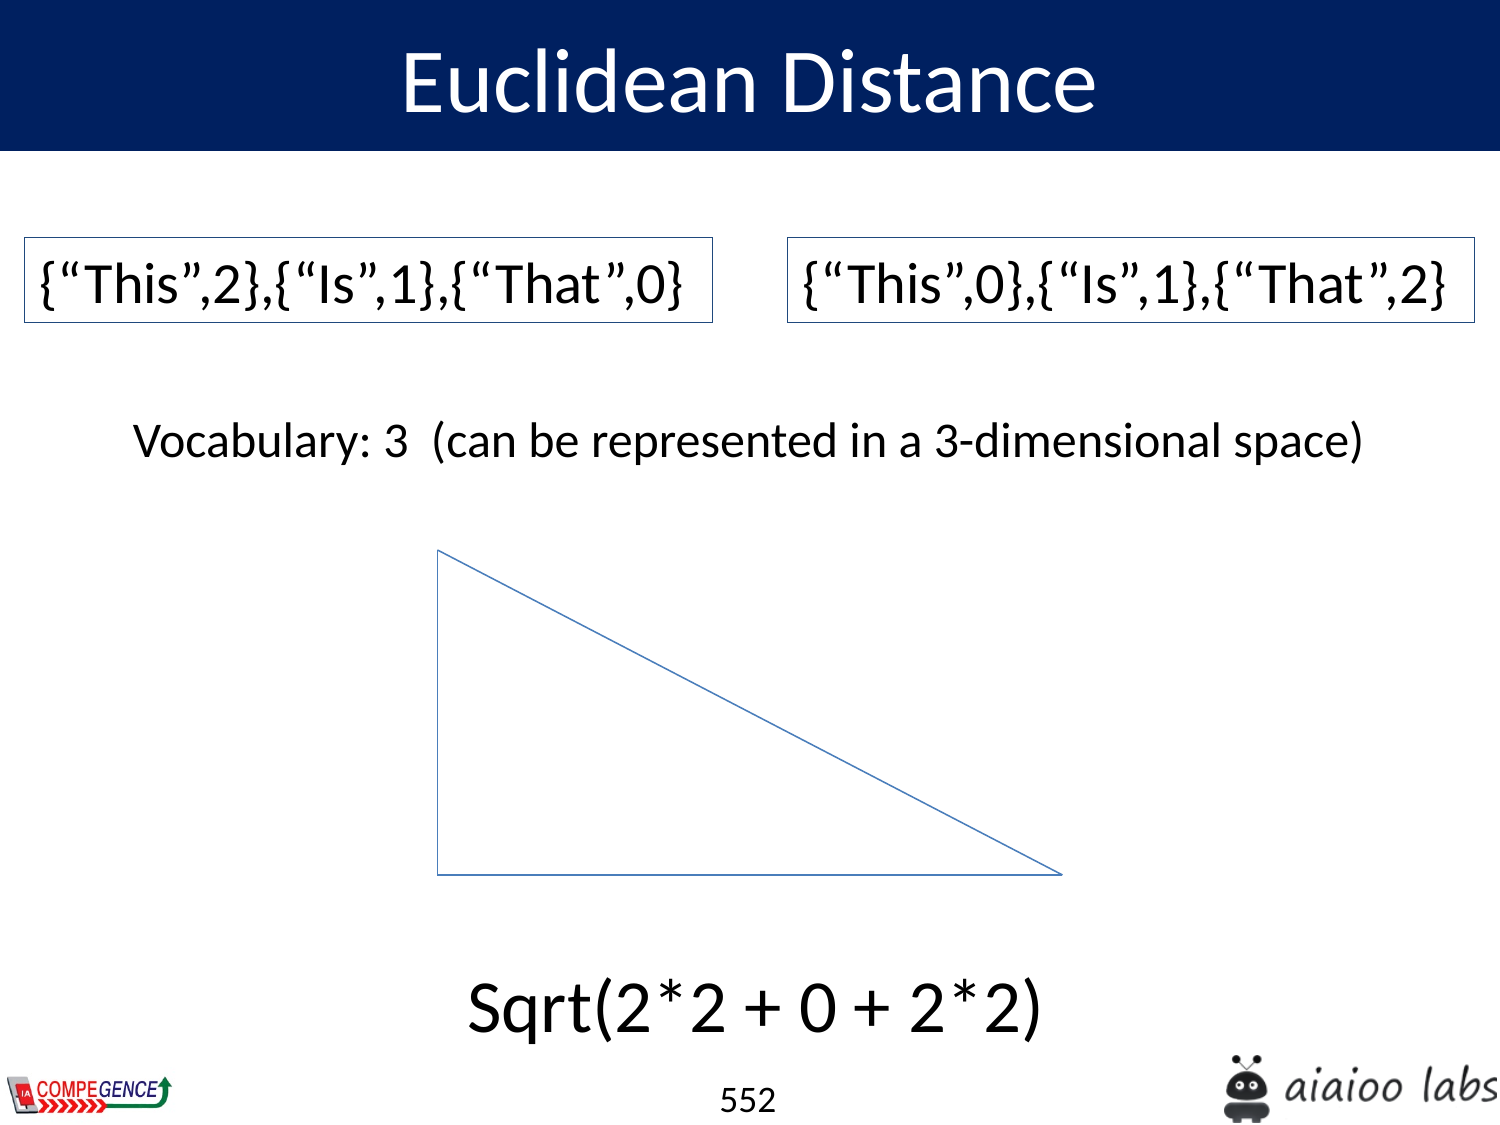

Euclidean Distance
{“This”,2},{“Is”,1},{“That”,0}
{“This”,0},{“Is”,1},{“That”,2}
Vocabulary: 3  (can be represented in a 3-dimensional space)
Sqrt(2*2 + 0 + 2*2)